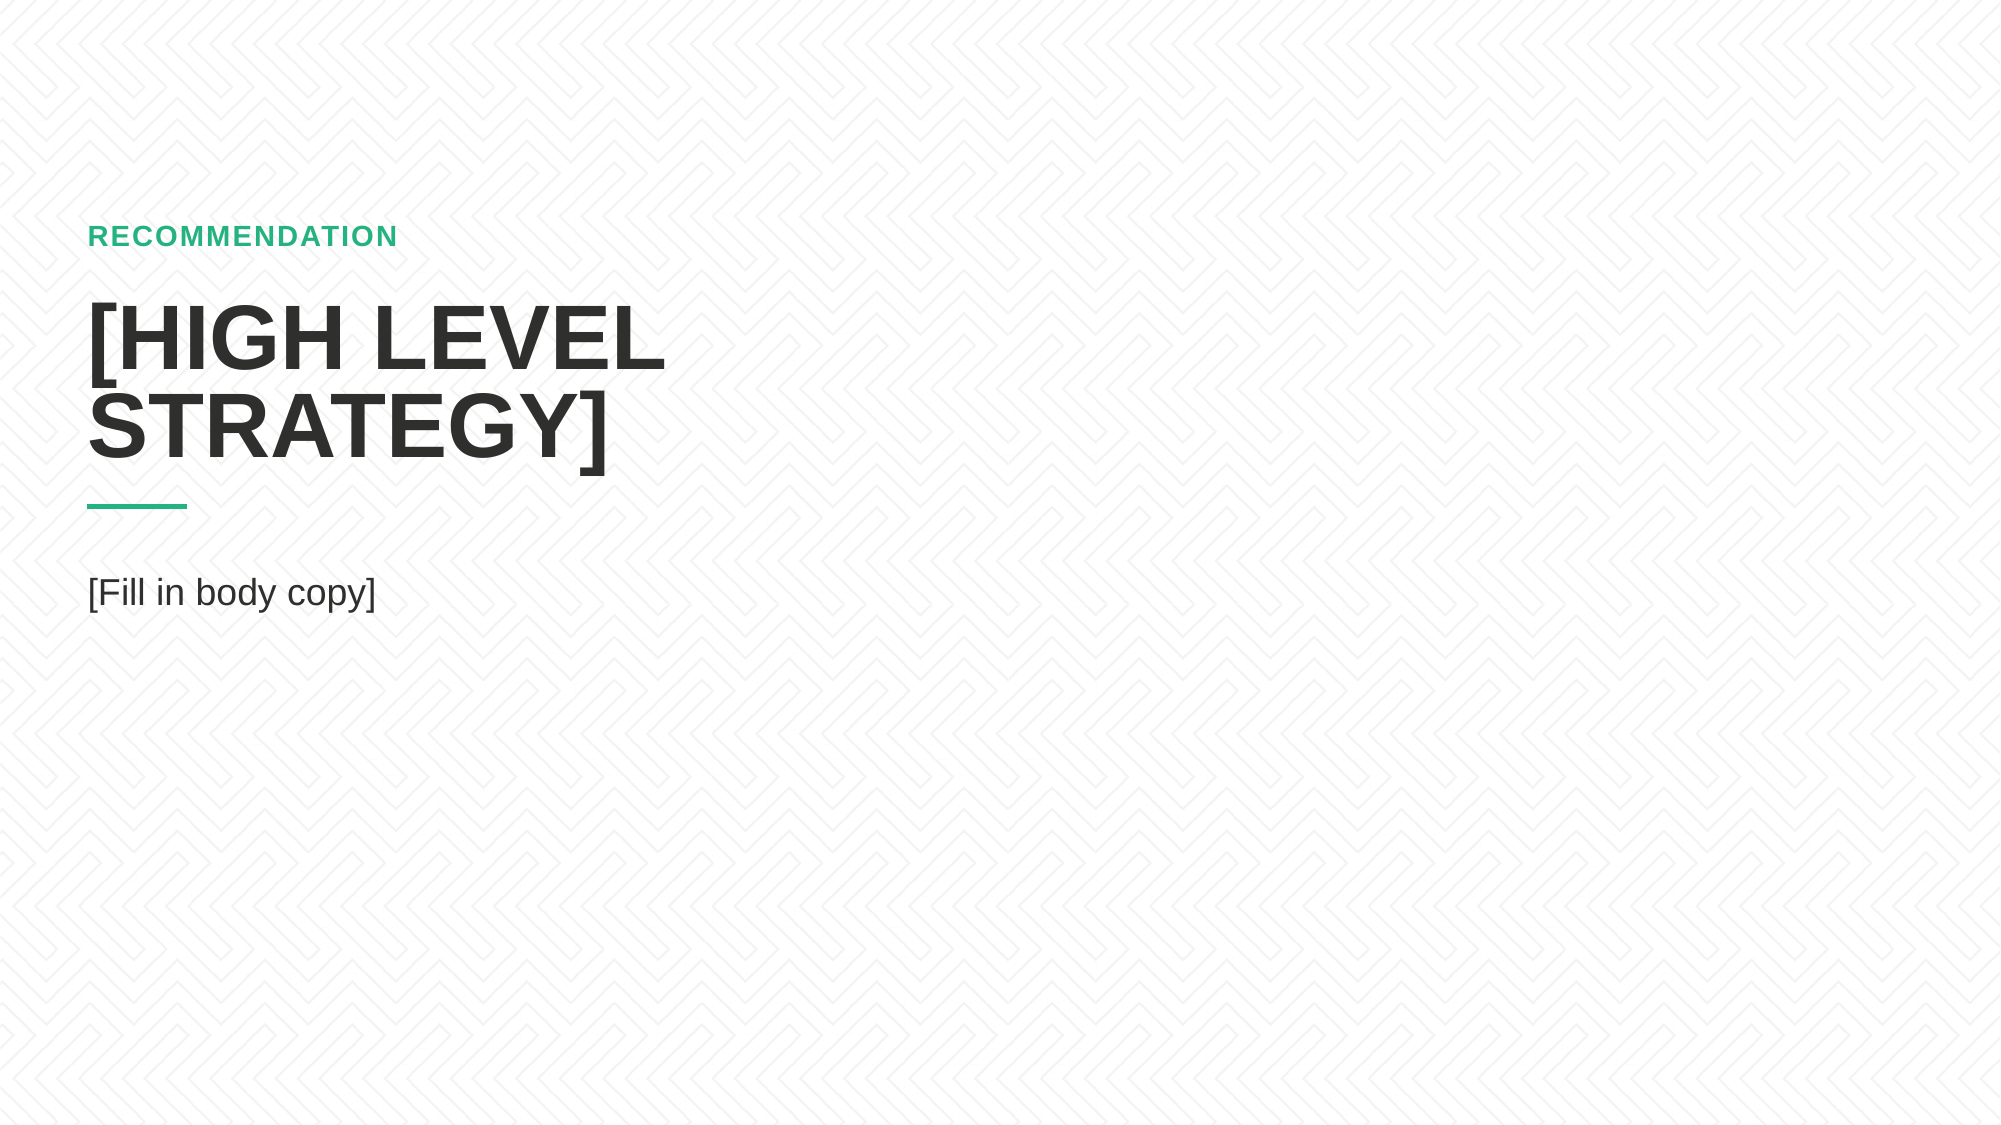

Recommendation
# [high level strategy]
[Fill in body copy]